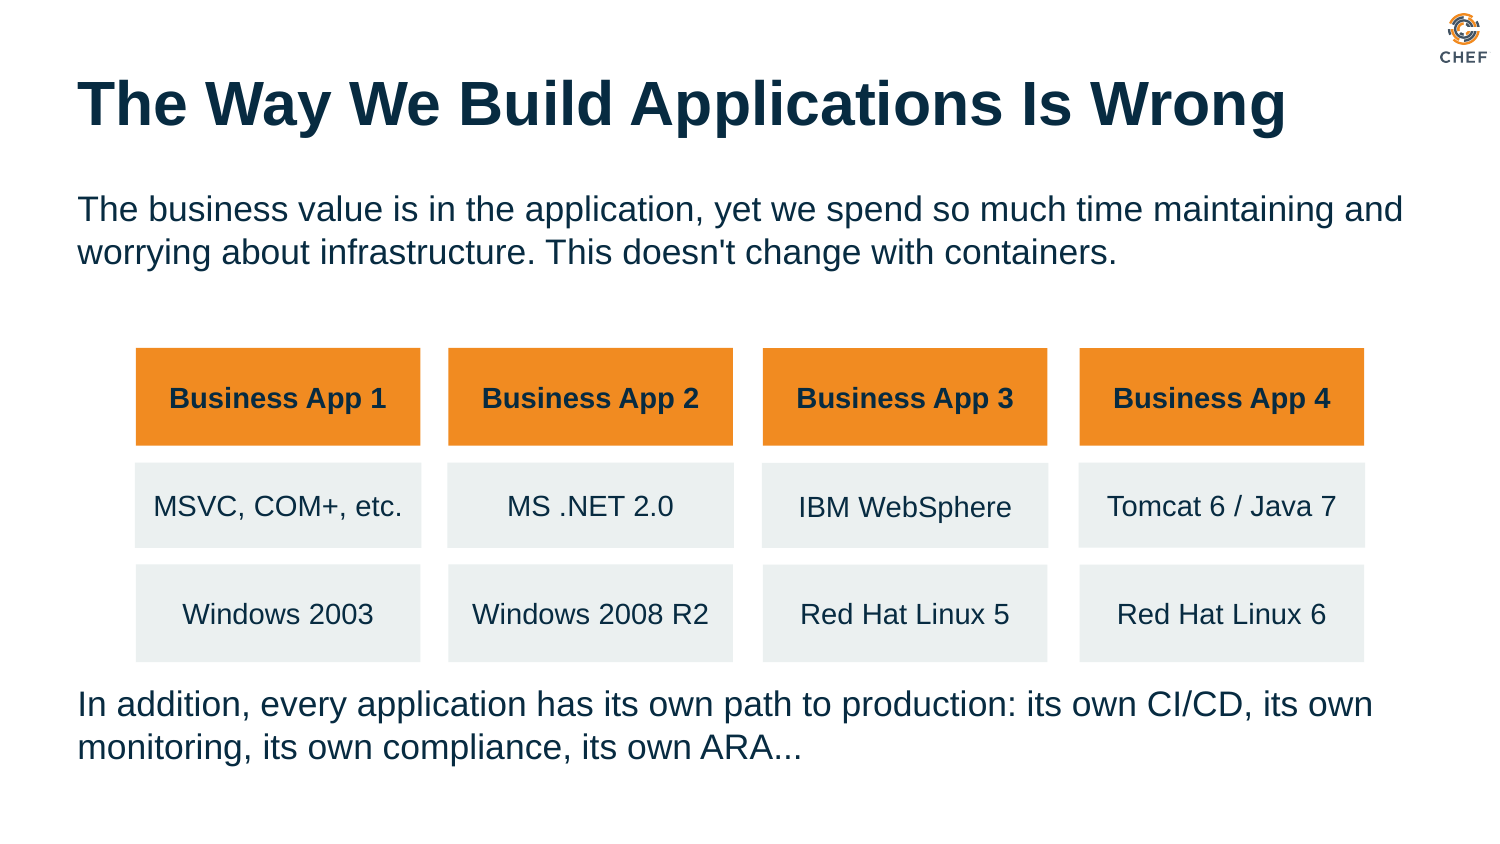

# The Way We Build Applications Is Wrong
The business value is in the application, yet we spend so much time maintaining and worrying about infrastructure. This doesn't change with containers.
Business App 1
Business App 2
Business App 3
Business App 4
Tomcat 6 / Java 7
MSVC, COM+, etc.
MS .NET 2.0
IBM WebSphere
Windows 2003
Windows 2008 R2
Red Hat Linux 5
Red Hat Linux 6
In addition, every application has its own path to production: its own CI/CD, its own monitoring, its own compliance, its own ARA...